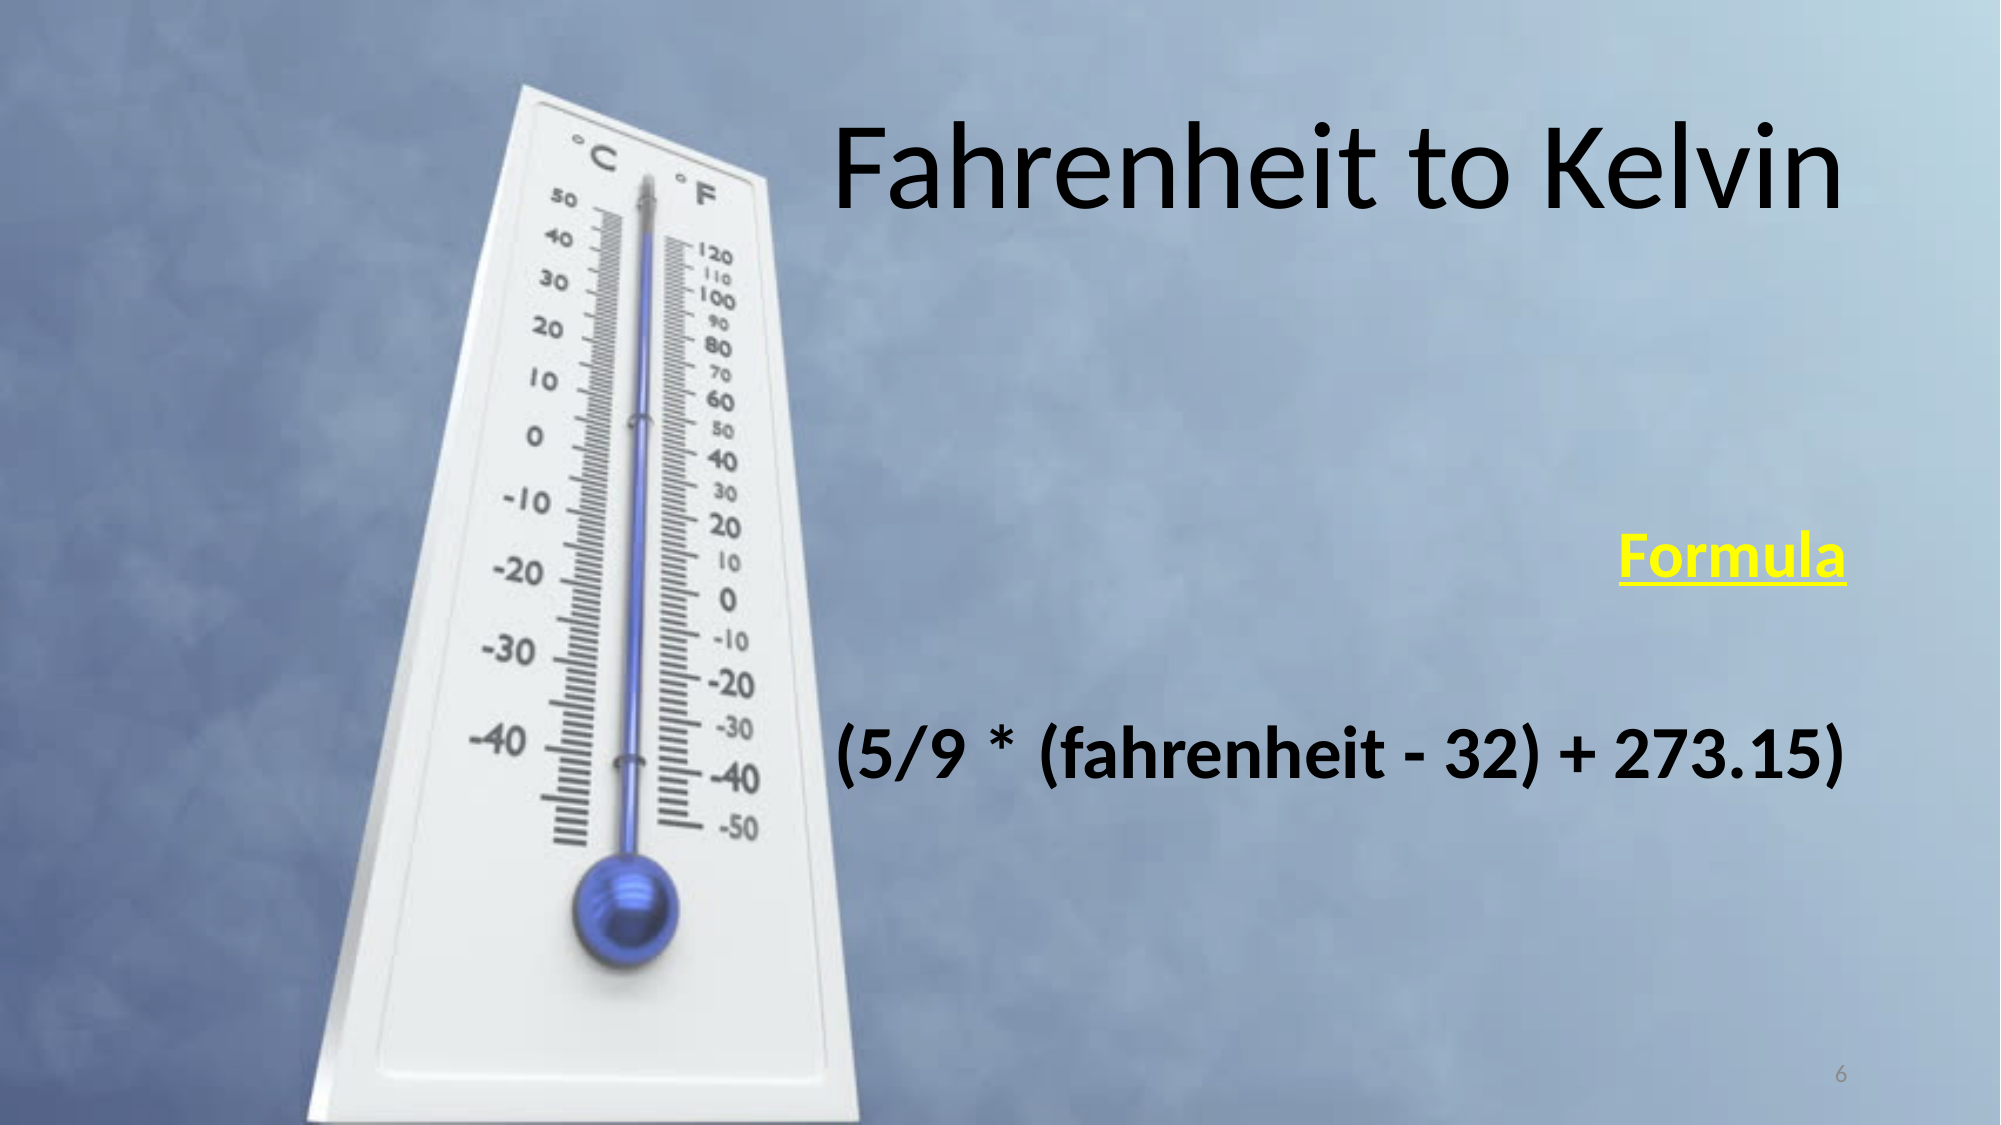

# Fahrenheit to Kelvin

Formula

(5/9 * (fahrenheit - 32) + 273.15)
6